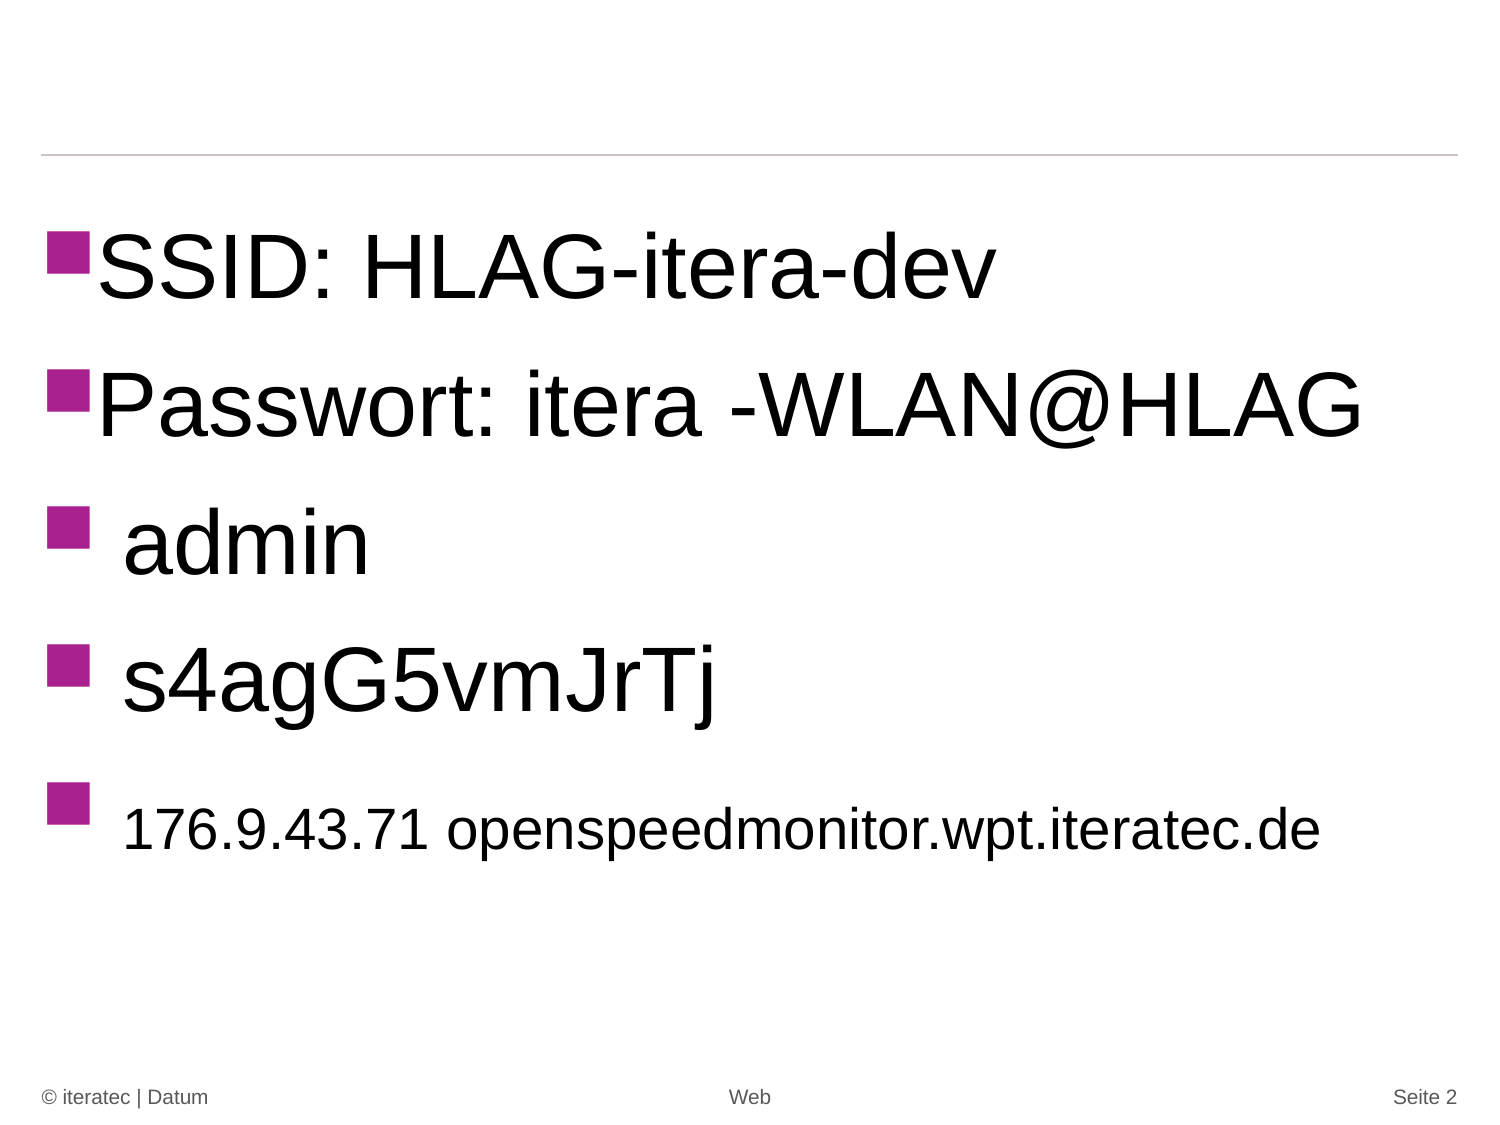

#

SSID: HLAG-itera-dev
Passwort: itera -WLAN@HLAG
 admin
 s4agG5vmJrTj
 176.9.43.71 openspeedmonitor.wpt.iteratec.de
© iteratec | Datum
Web
Seite 2